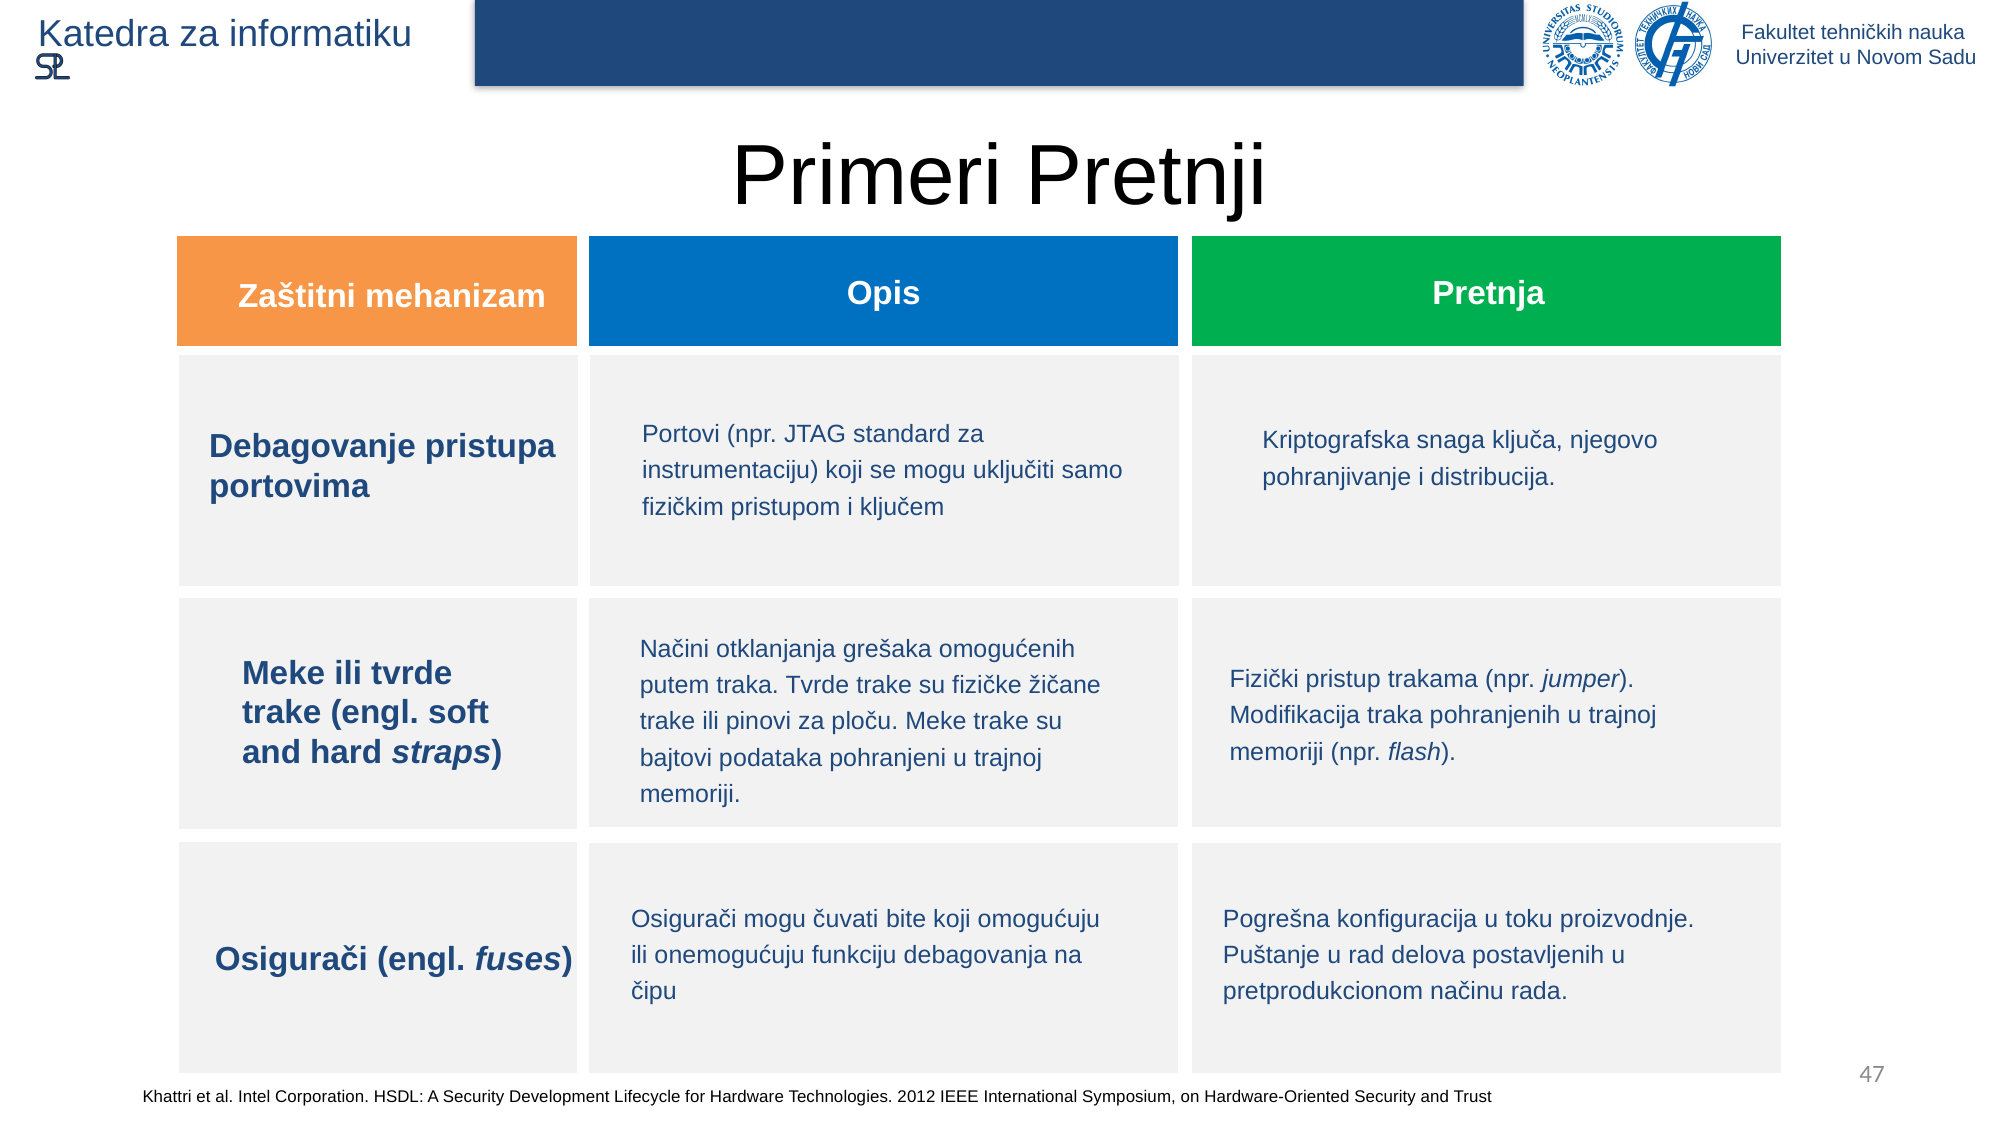

# Primeri Pretnji

Opis
Pretnja
Zaštitni mehanizam

Portovi (npr. JTAG standard za instrumentaciju) koji se mogu uključiti samo fizičkim pristupom i ključem
Kriptografska snaga ključa, njegovo pohranjivanje i distribucija.
Debagovanje pristupa portovima

Načini otklanjanja grešaka omogućenih putem traka. Tvrde trake su fizičke žičane trake ili pinovi za ploču. Meke trake su bajtovi podataka pohranjeni u trajnoj memoriji.
Meke ili tvrde trake (engl. soft and hard straps)
Fizički pristup trakama (npr. jumper). Modifikacija traka pohranjenih u trajnoj memoriji (npr. flash).

Pogrešna konfiguracija u toku proizvodnje. Puštanje u rad delova postavljenih u pretprodukcionom načinu rada.
Osigurači mogu čuvati ​​bite koji omogućuju ili onemogućuju funkciju debagovanja na čipu
Osigurači (engl. fuses)
47
Khattri et al. Intel Corporation. HSDL: A Security Development Lifecycle for Hardware Technologies. 2012 IEEE International Symposium, on Hardware-Oriented Security and Trust